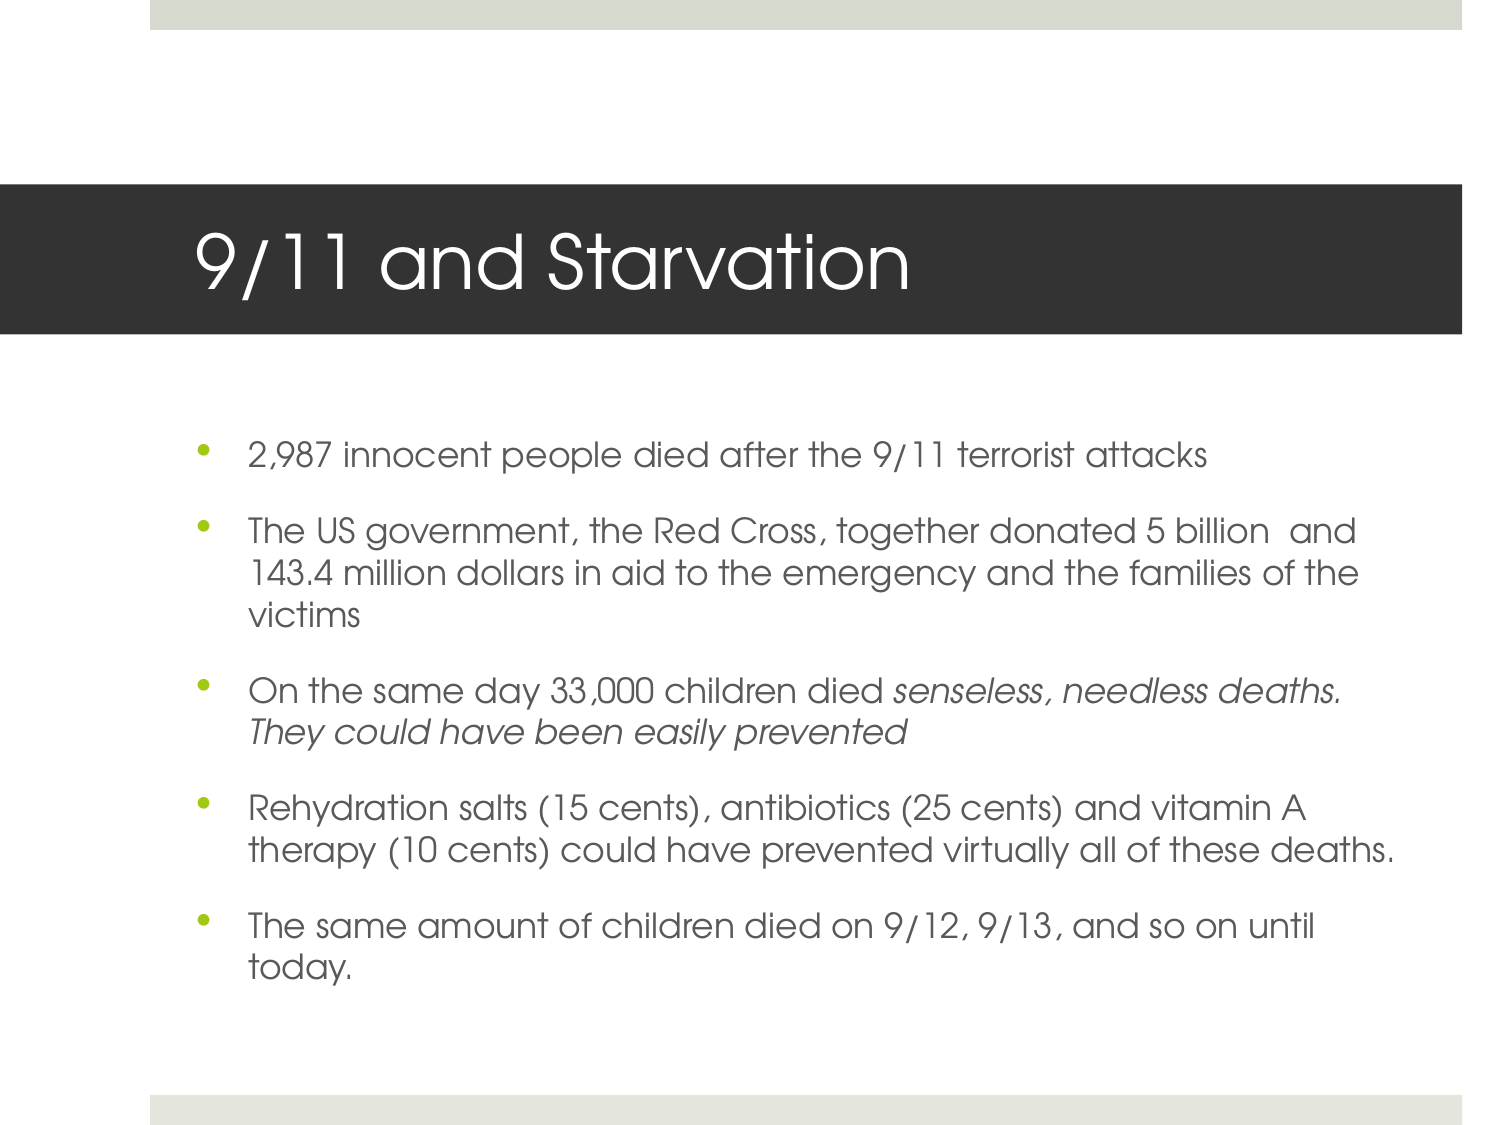

# 9/11 and Starvation
2,987 innocent people died after the 9/11 terrorist attacks
The US government, the Red Cross, together donated 5 billion  and 143.4 million dollars in aid to the emergency and the families of the victims
On the same day 33,000 children died senseless, needless deaths.  They could have been easily prevented
Rehydration salts (15 cents), antibiotics (25 cents) and vitamin A therapy (10 cents) could have prevented virtually all of these deaths.
The same amount of children died on 9/12, 9/13, and so on until today.